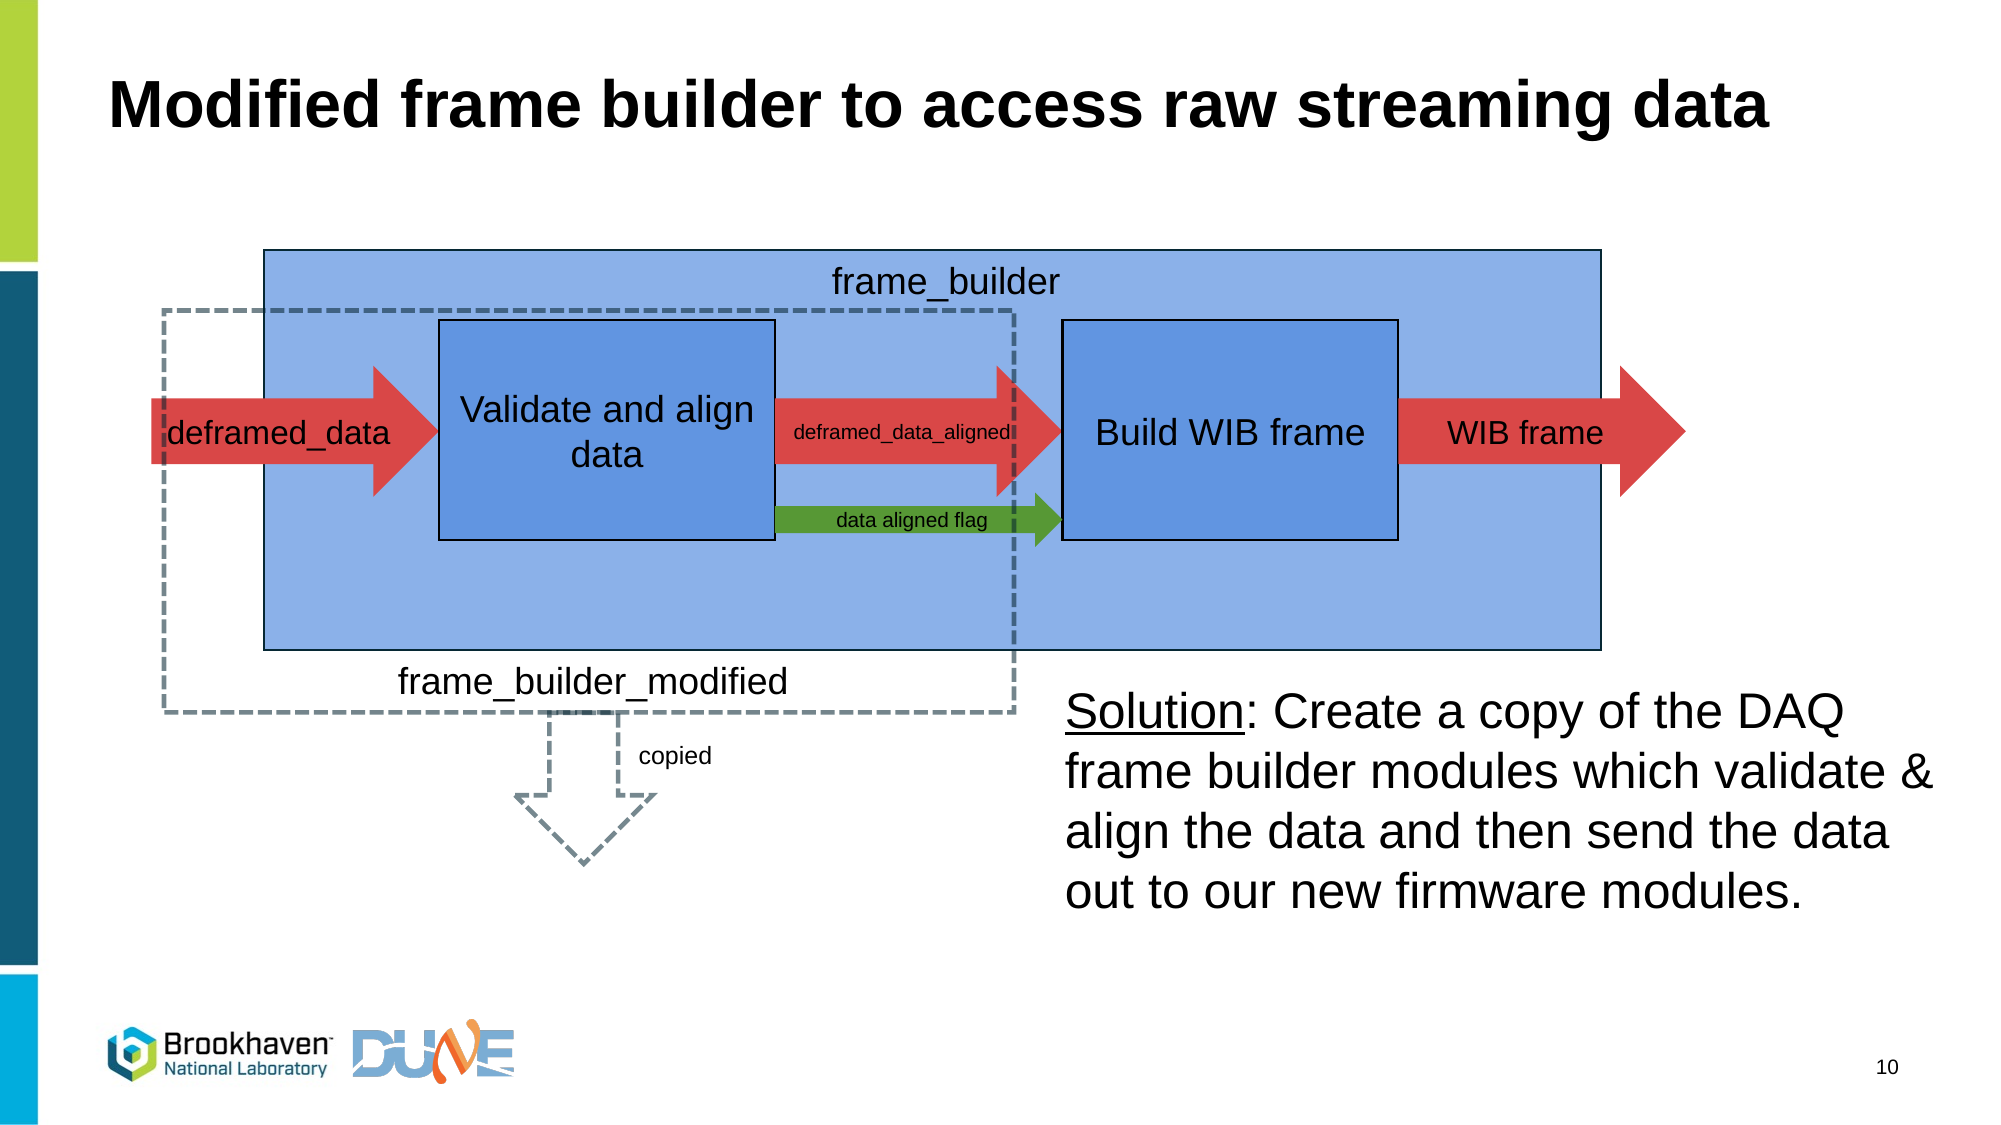

# Modified frame builder to access raw streaming data

frame_builder

Validate and align data
Build WIB frame
deframed_data
deframed_data_aligned
WIB frame
data aligned flag
frame_builder_modified

copied
Solution: Create a copy of the DAQ frame builder modules which validate & align the data and then send the data out to our new firmware modules.
10